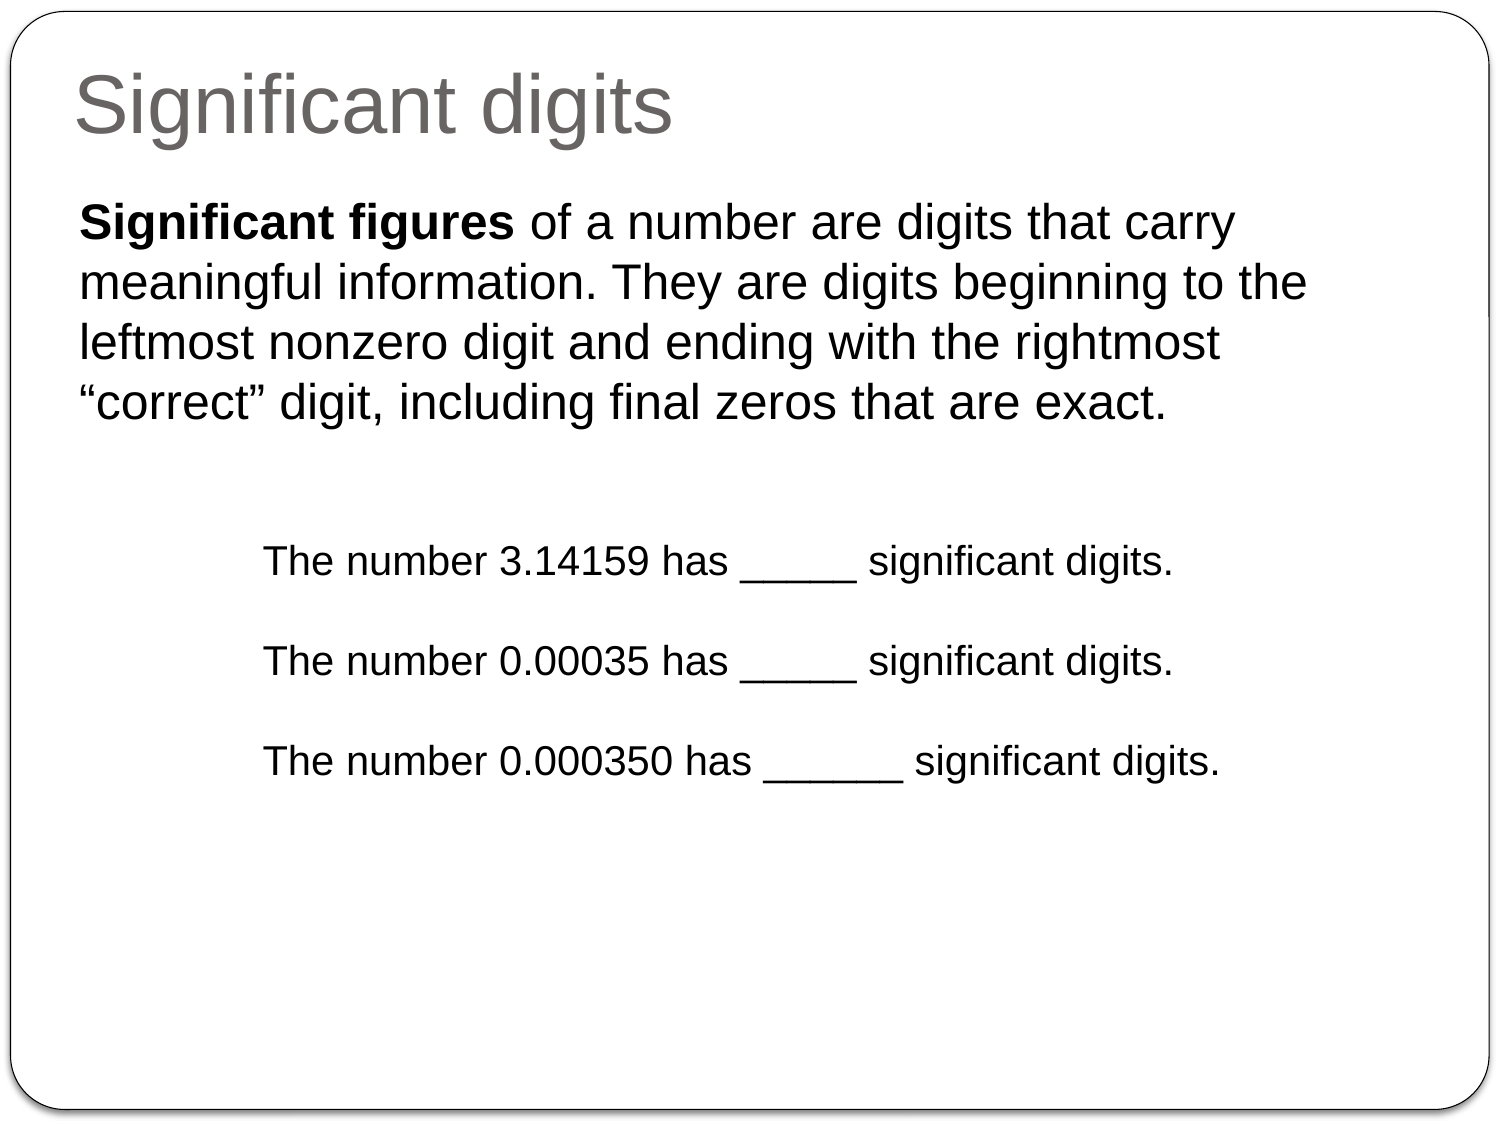

Significant digits
Significant figures of a number are digits that carry meaningful information. They are digits beginning to the leftmost nonzero digit and ending with the rightmost “correct” digit, including final zeros that are exact.
The number 3.14159 has _____ significant digits.

The number 0.00035 has _____ significant digits.

The number 0.000350 has ______ significant digits.